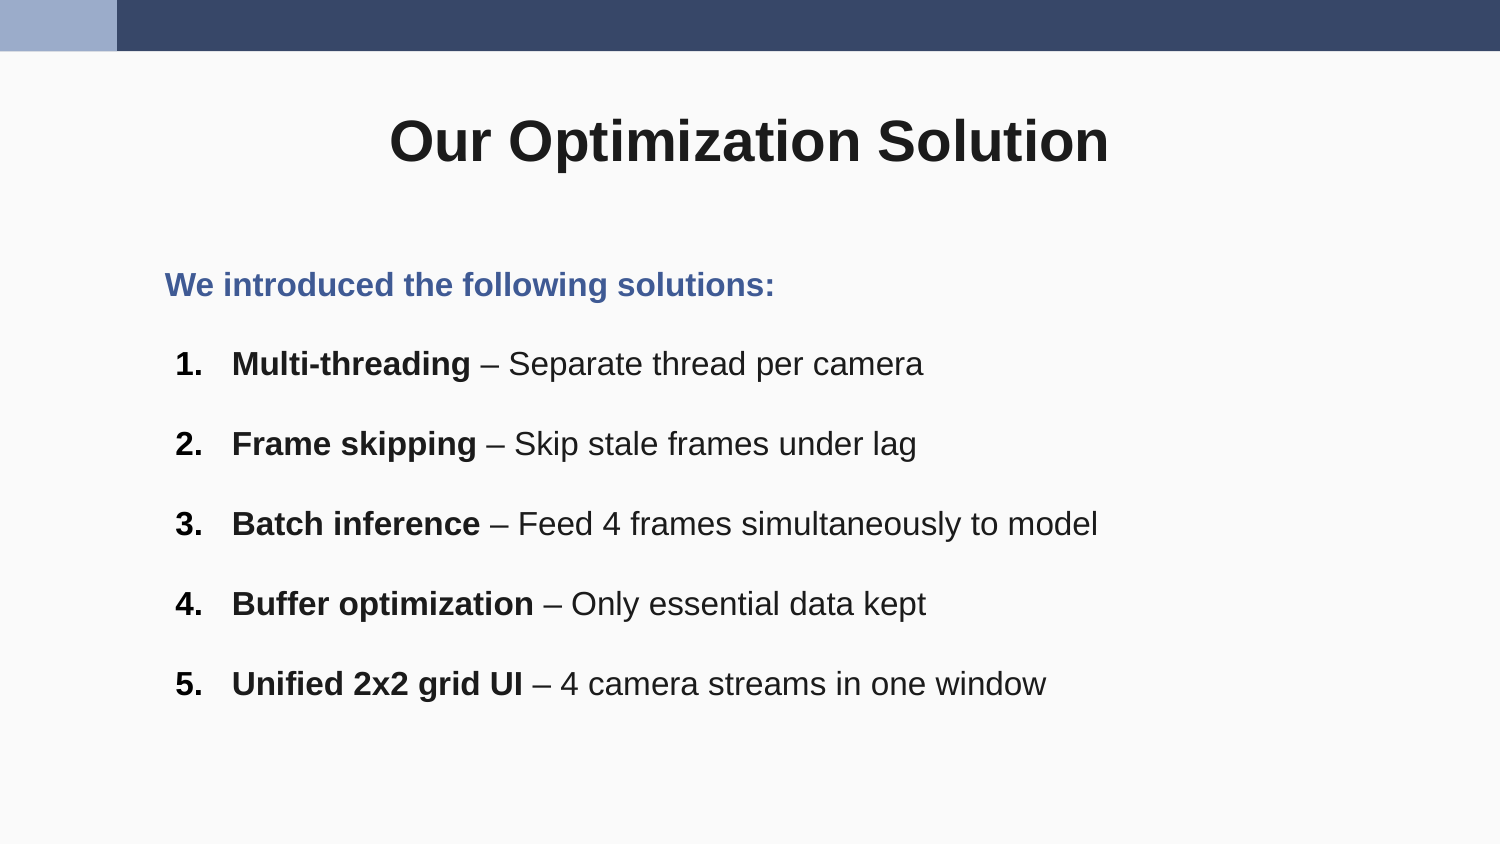

# Our Optimization Solution
We introduced the following solutions:
Multi-threading – Separate thread per camera

Frame skipping – Skip stale frames under lag

Batch inference – Feed 4 frames simultaneously to model

Buffer optimization – Only essential data kept

Unified 2x2 grid UI – 4 camera streams in one window